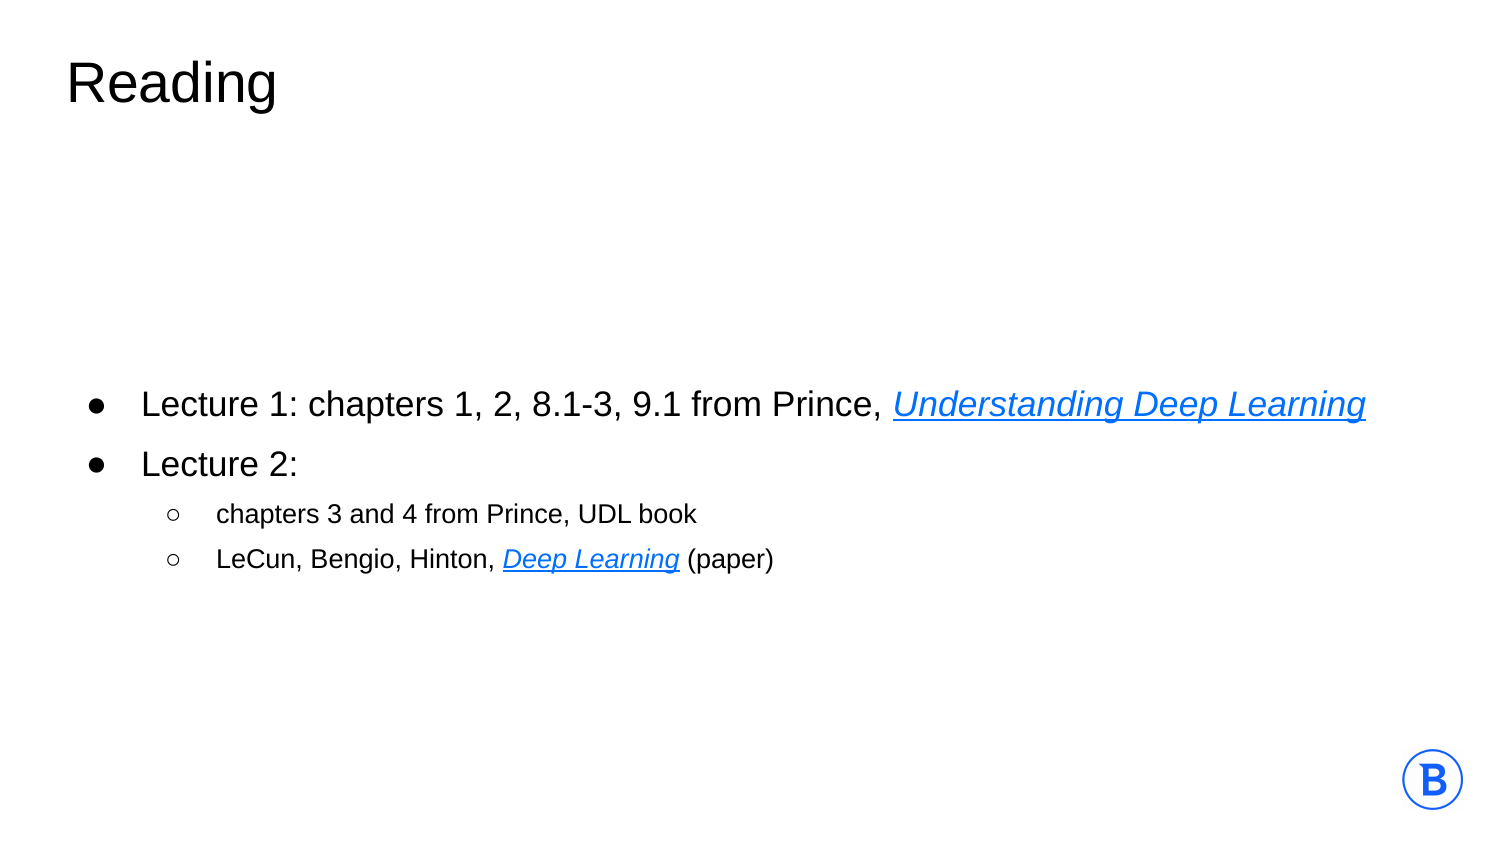

# Reading
Lecture 1: chapters 1, 2, 8.1-3, 9.1 from Prince, Understanding Deep Learning
Lecture 2:
chapters 3 and 4 from Prince, UDL book
LeCun, Bengio, Hinton, Deep Learning (paper)